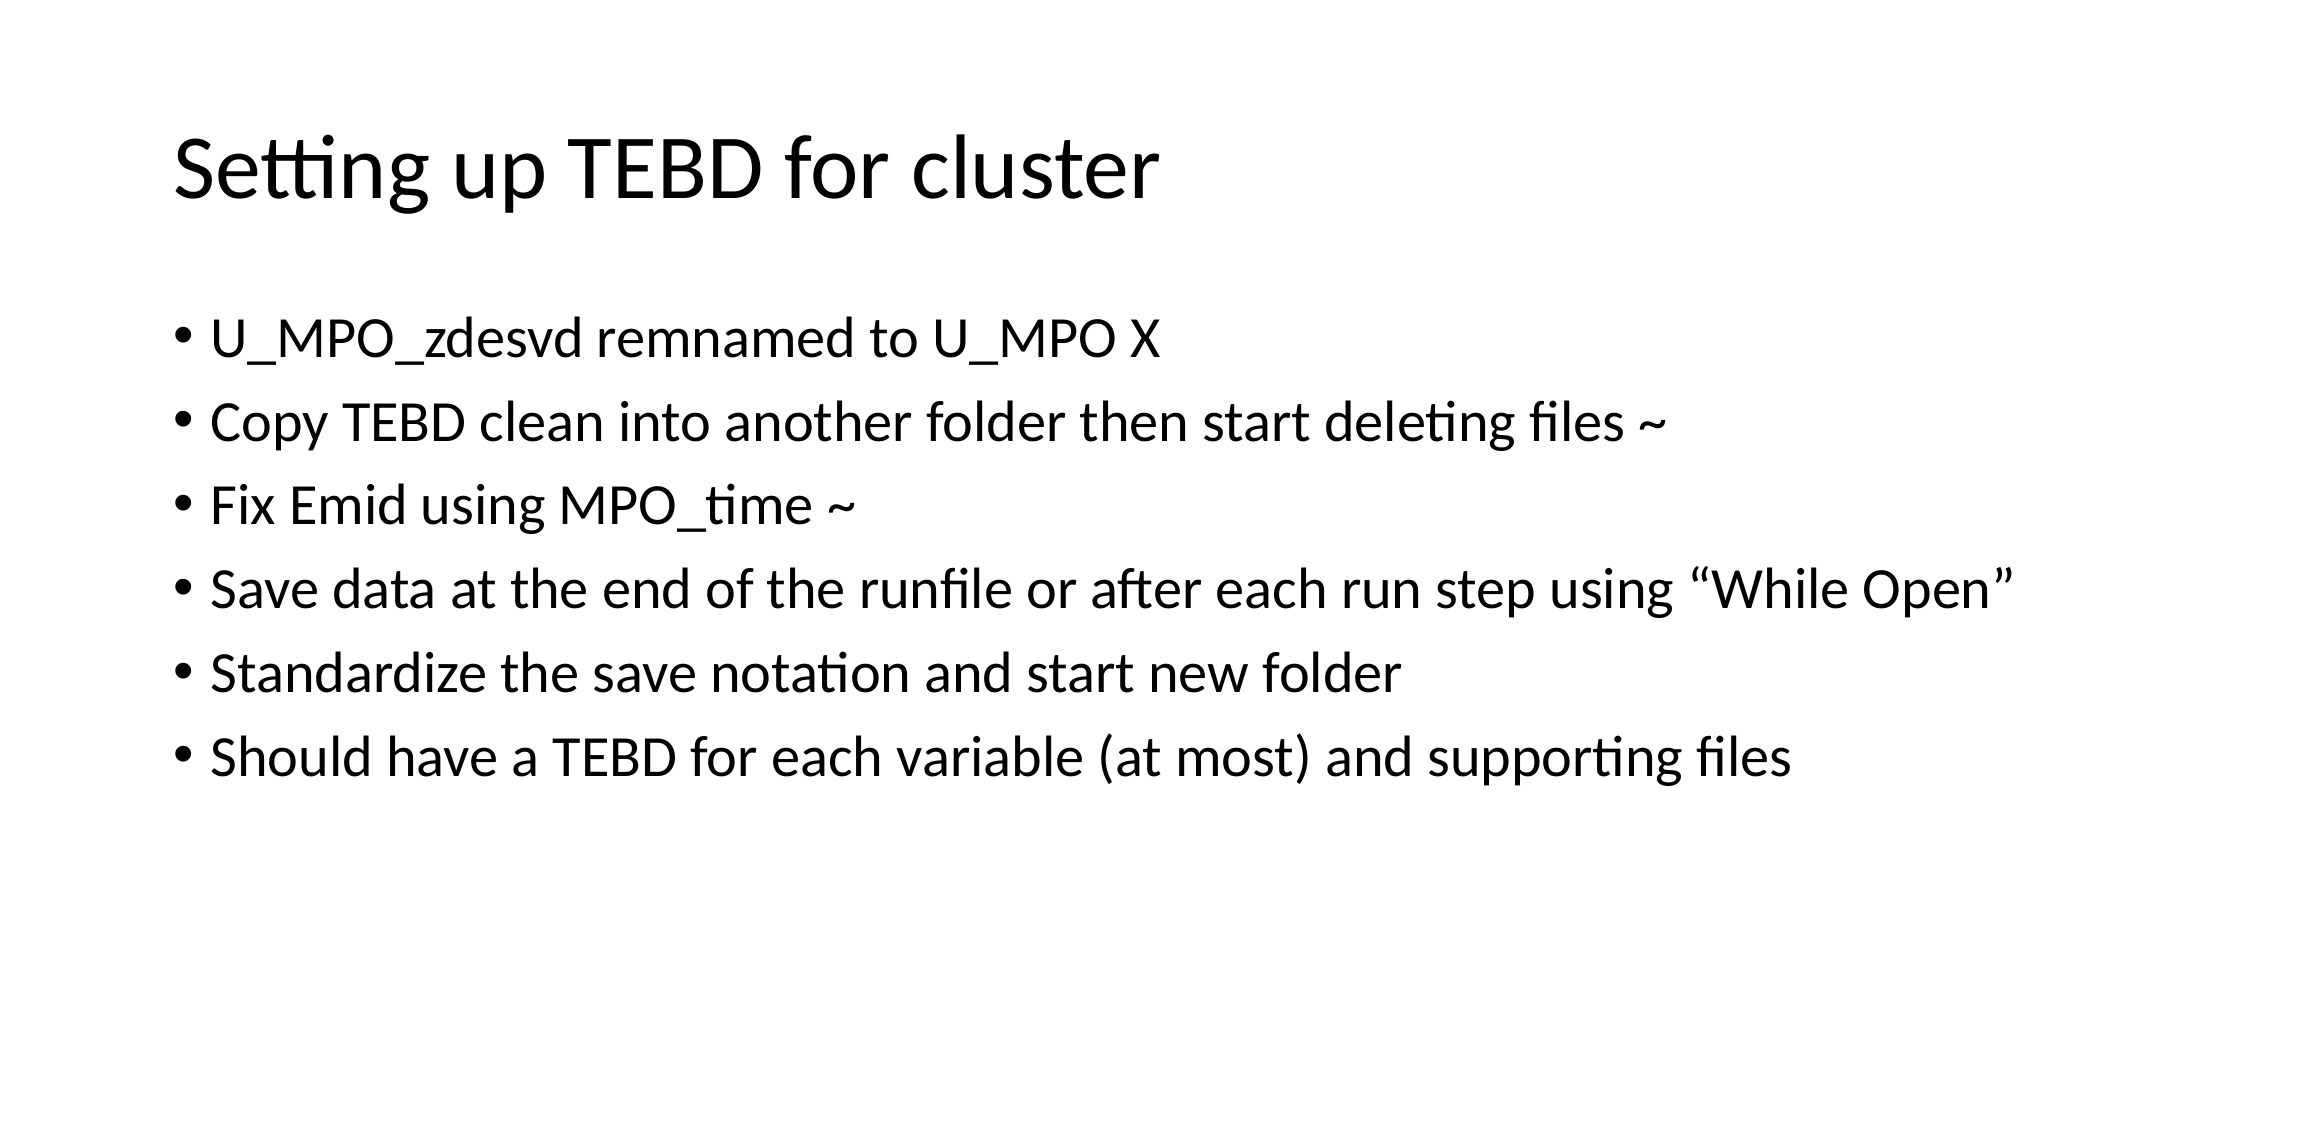

# Setting up TEBD for cluster
U_MPO_zdesvd remnamed to U_MPO X
Copy TEBD clean into another folder then start deleting files ~
Fix Emid using MPO_time ~
Save data at the end of the runfile or after each run step using “While Open”
Standardize the save notation and start new folder
Should have a TEBD for each variable (at most) and supporting files